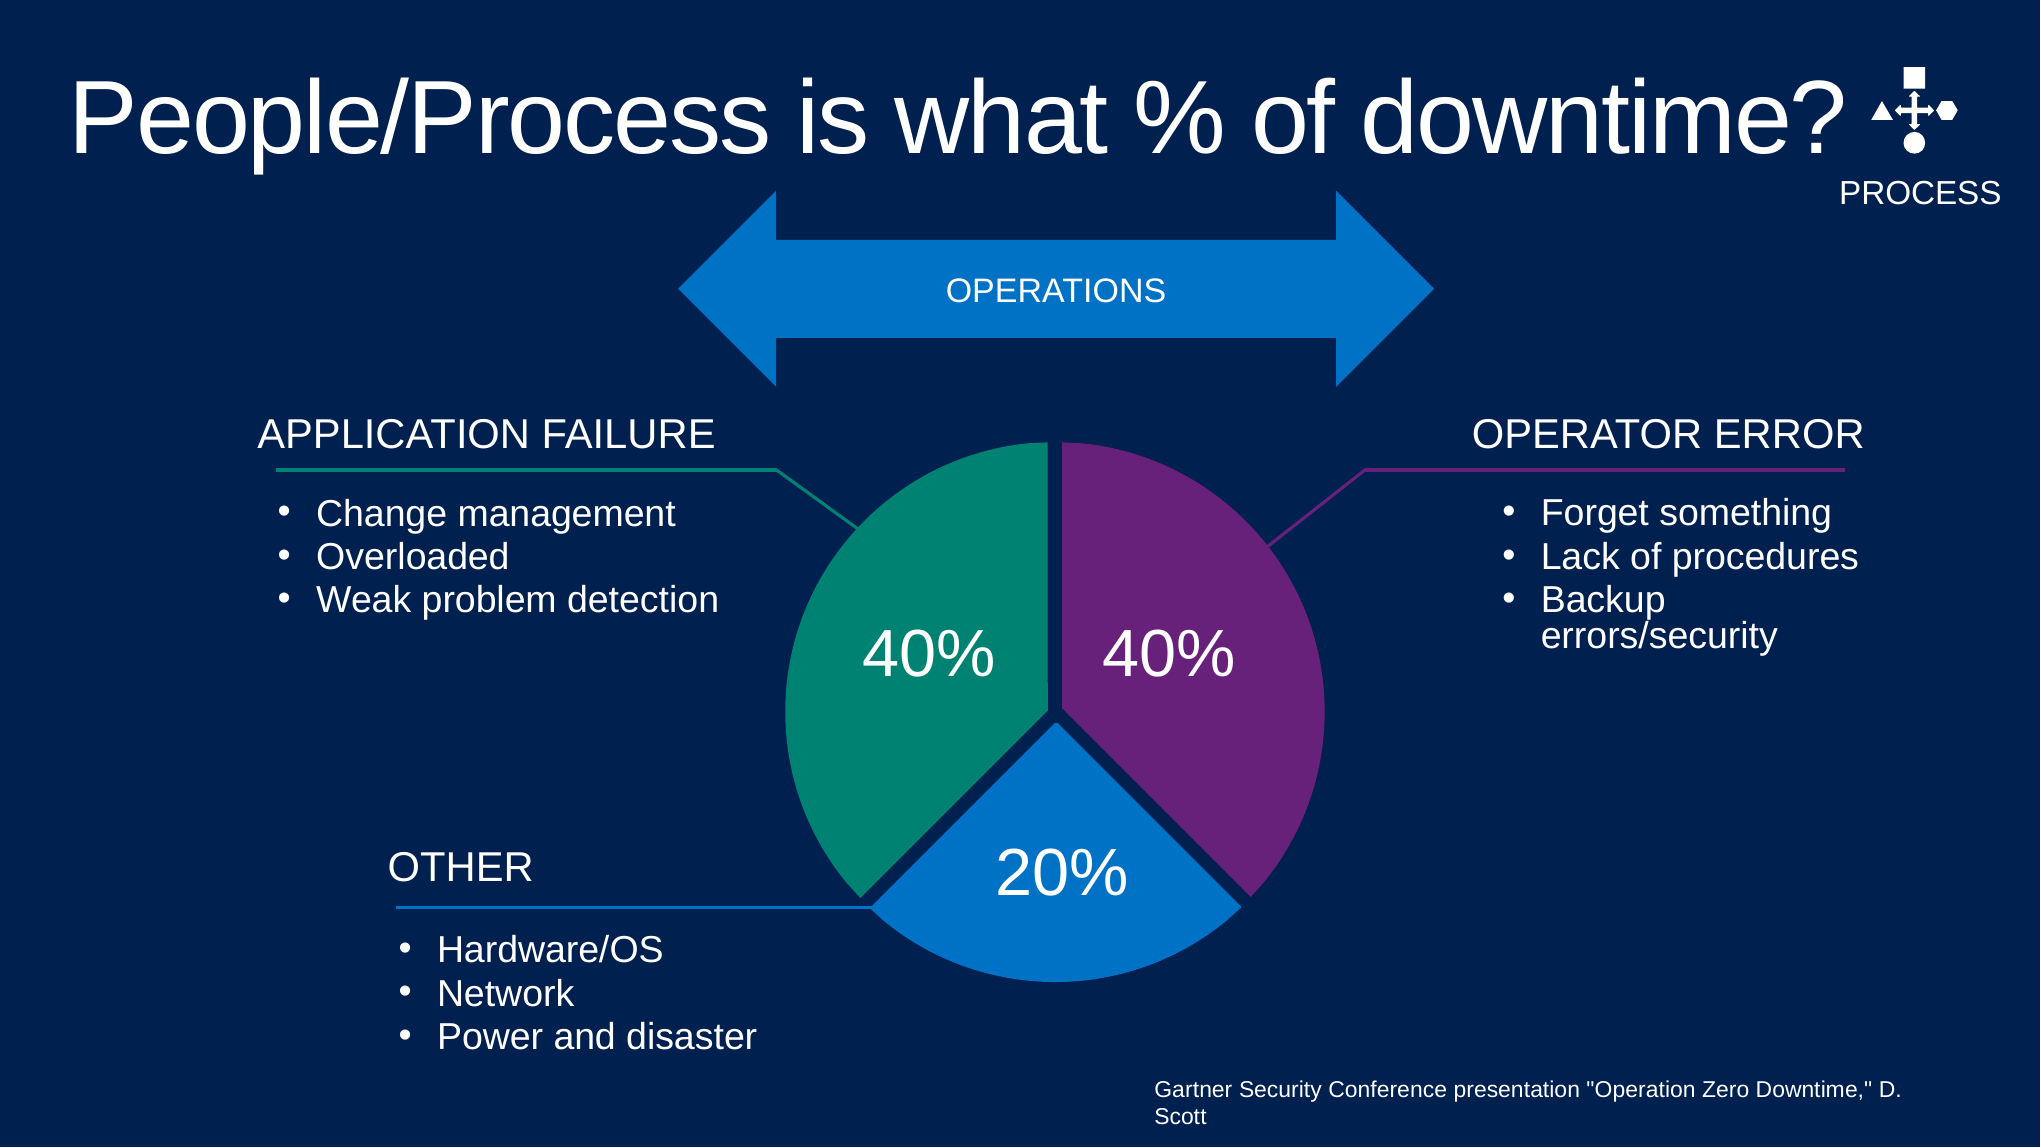

# People/Process is what % of downtime?
PROCESS

OPERATIONS
APPLICATION FAILURE
Change management
Overloaded
Weak problem detection

40%
OPERATOR ERROR

40%
Forget something
Lack of procedures
Backup errors/security

20%
OTHER
Hardware/OS
Network
Power and disaster
Gartner Security Conference presentation "Operation Zero Downtime," D. Scott